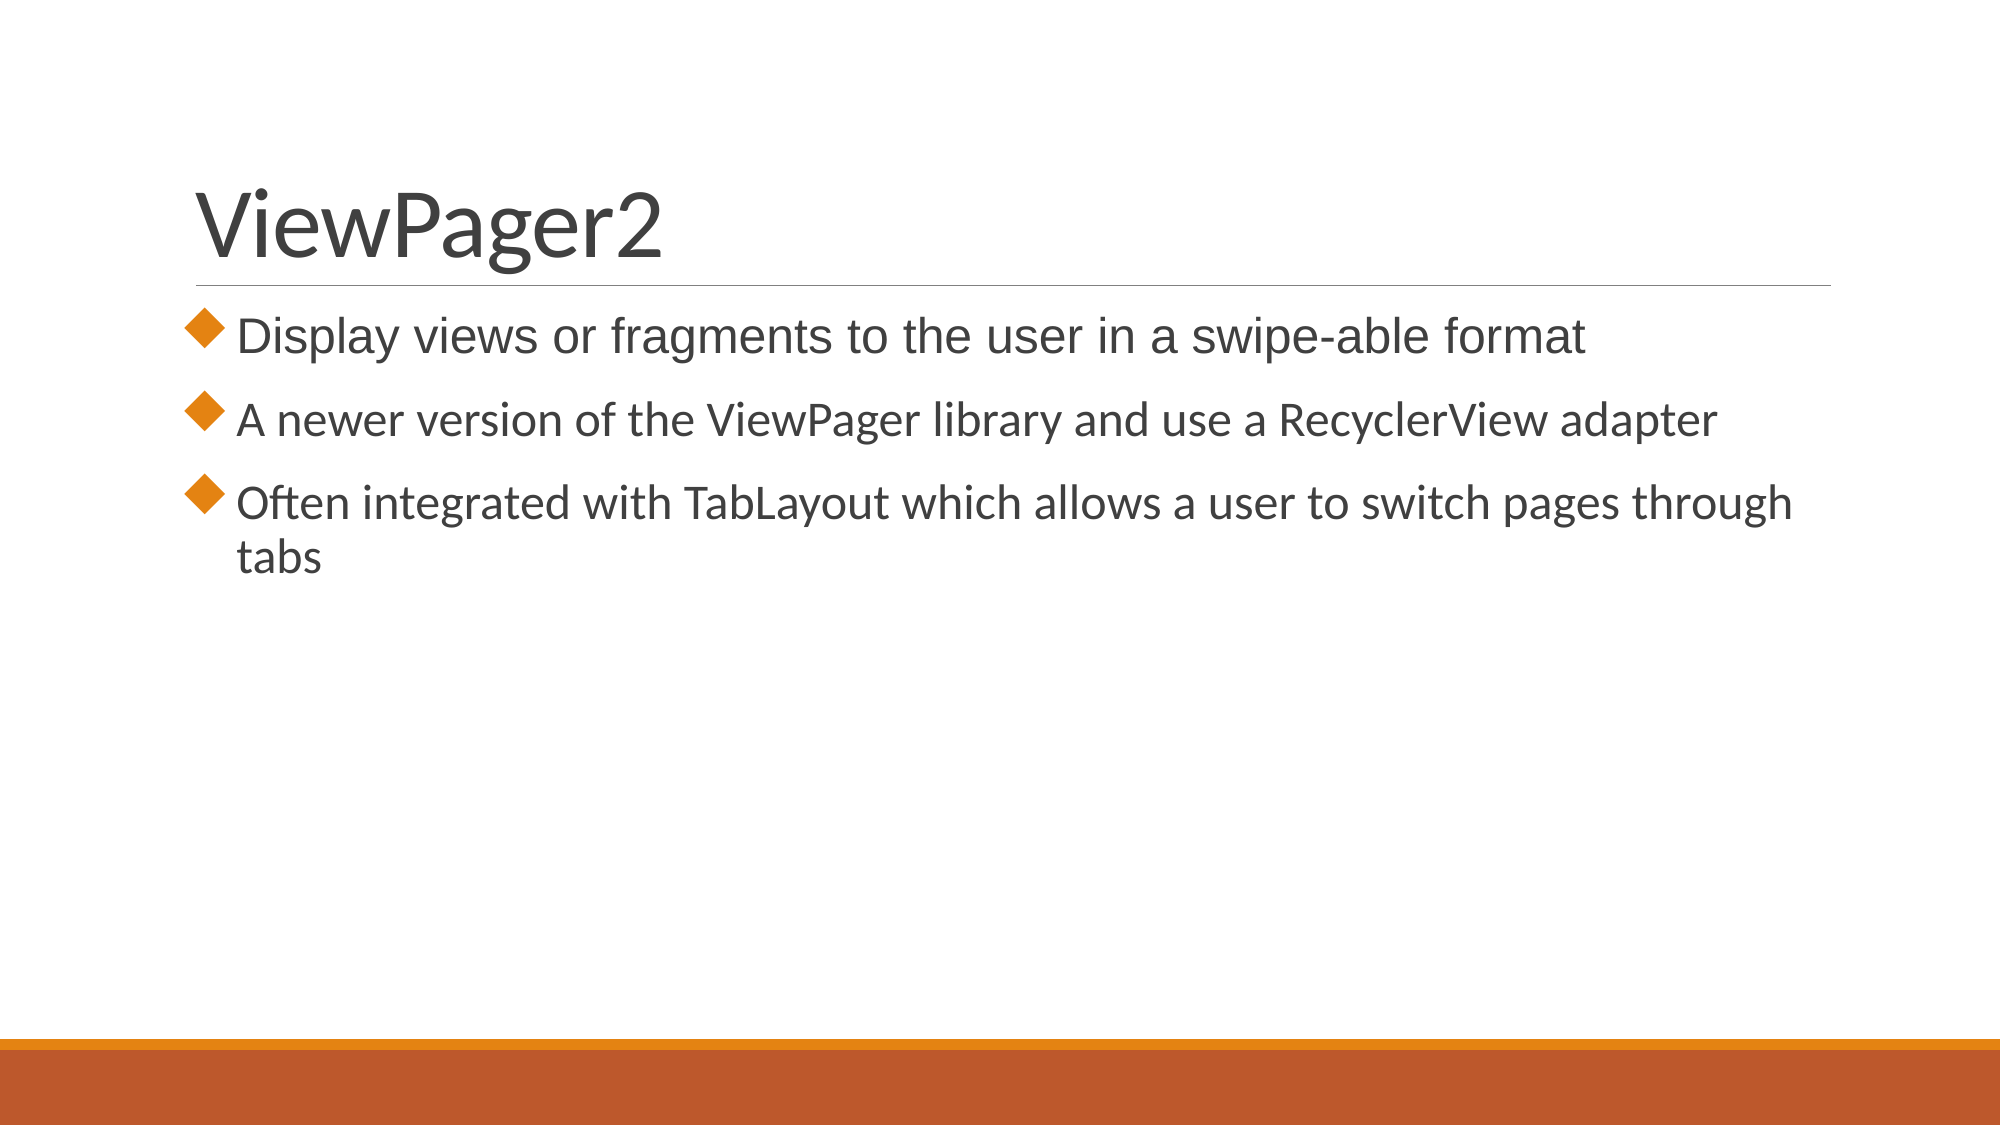

# ViewPager2
Display views or fragments to the user in a swipe-able format
A newer version of the ViewPager library and use a RecyclerView adapter
Often integrated with TabLayout which allows a user to switch pages through tabs